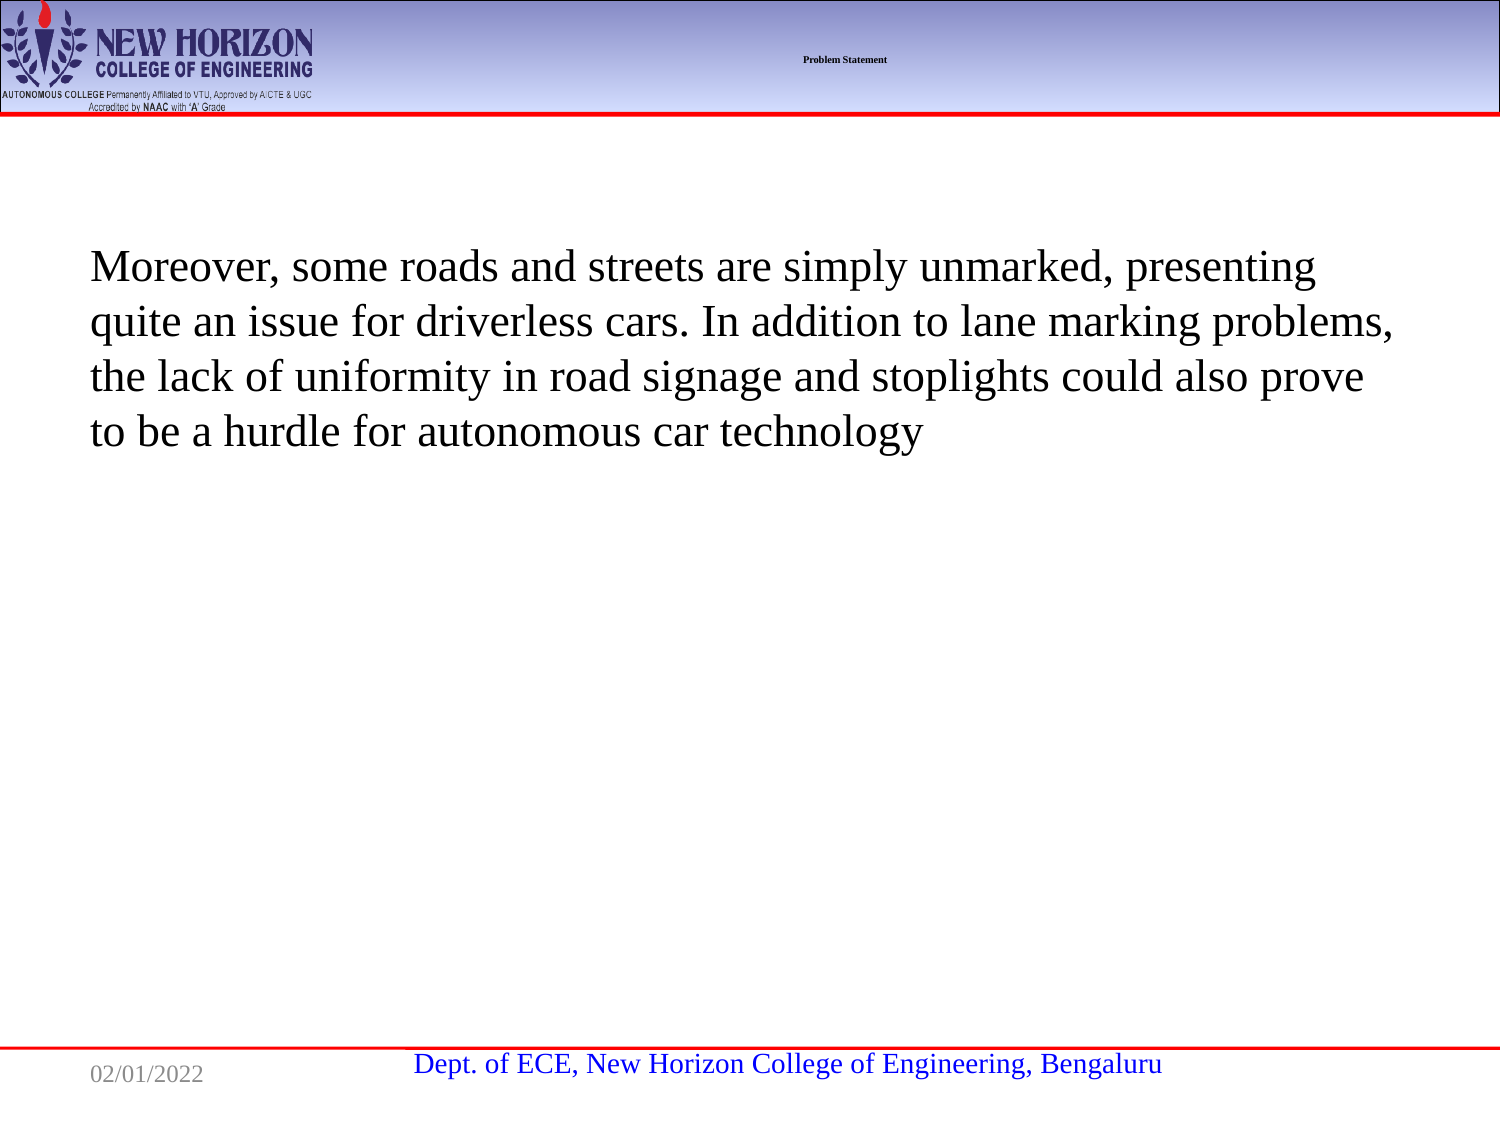

# Problem Statement
Moreover, some roads and streets are simply unmarked, presenting quite an issue for driverless cars. In addition to lane marking problems, the lack of uniformity in road signage and stoplights could also prove to be a hurdle for autonomous car technology
02/01/2022
7